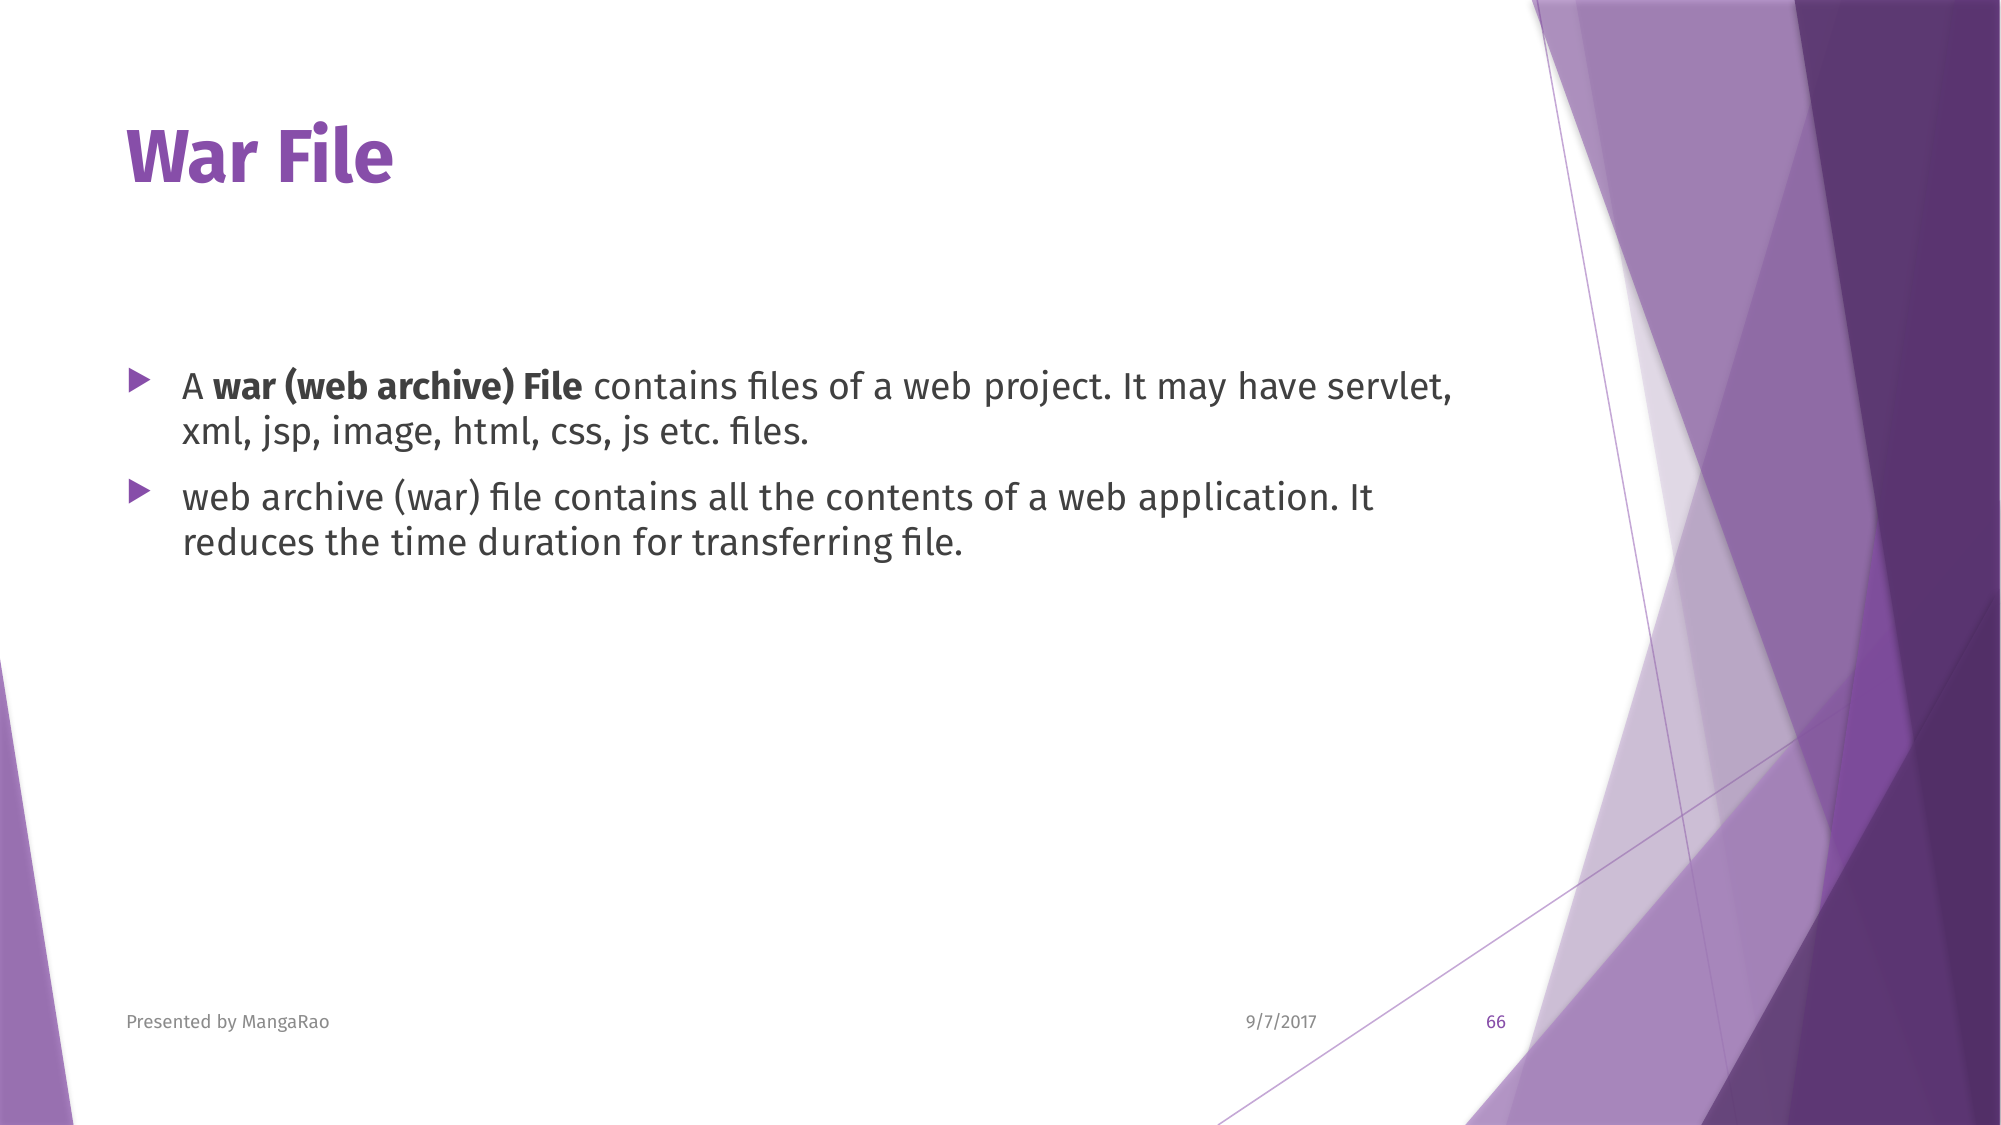

# War File
A war (web archive) File contains files of a web project. It may have servlet, xml, jsp, image, html, css, js etc. files.
web archive (war) file contains all the contents of a web application. It reduces the time duration for transferring file.
Presented by MangaRao
9/7/2017
66